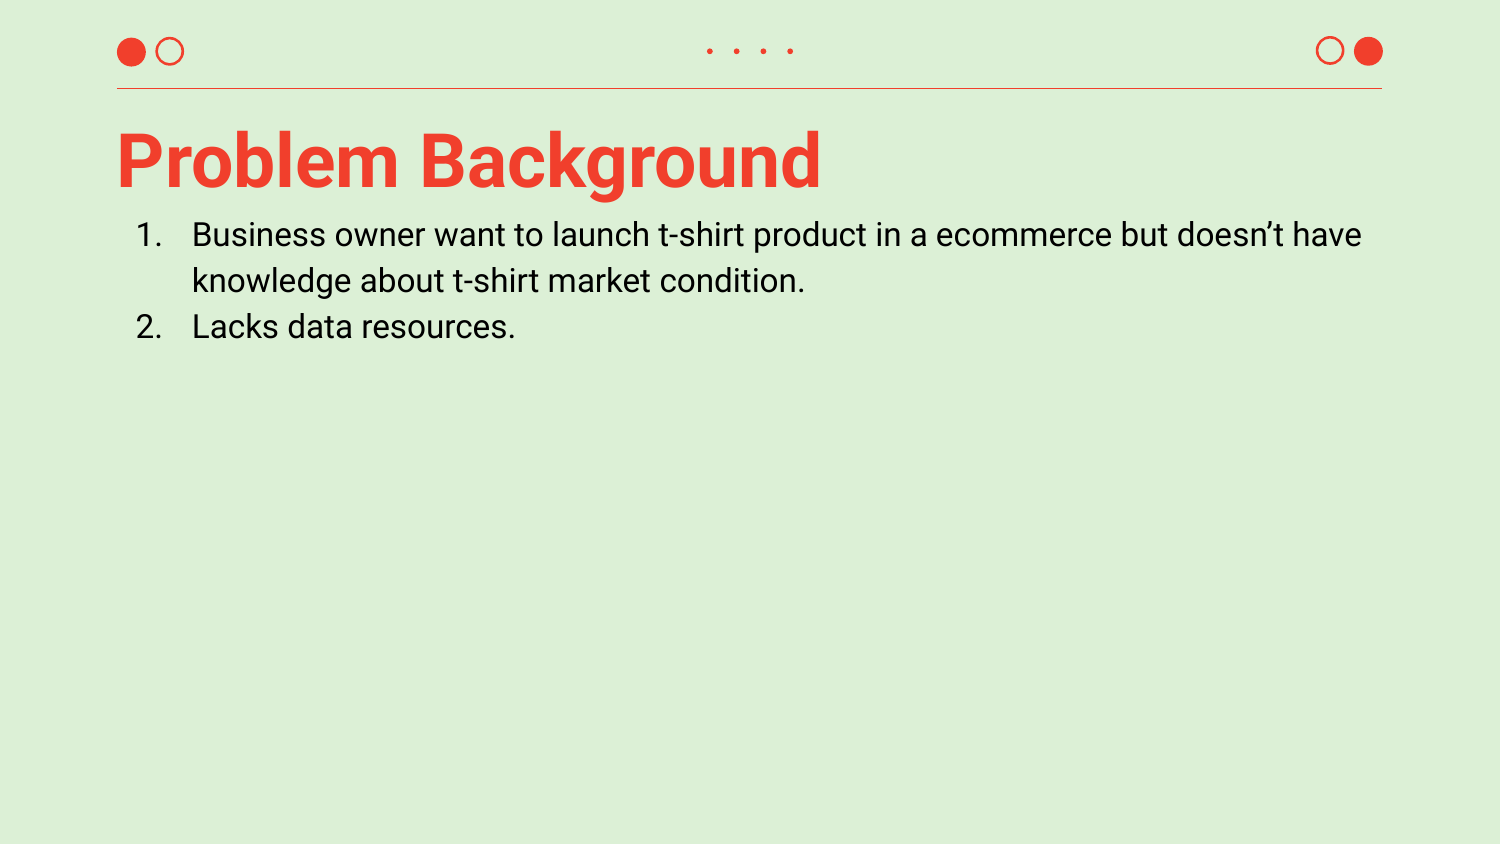

# Problem Background
Business owner want to launch t-shirt product in a ecommerce but doesn’t have knowledge about t-shirt market condition.
Lacks data resources.